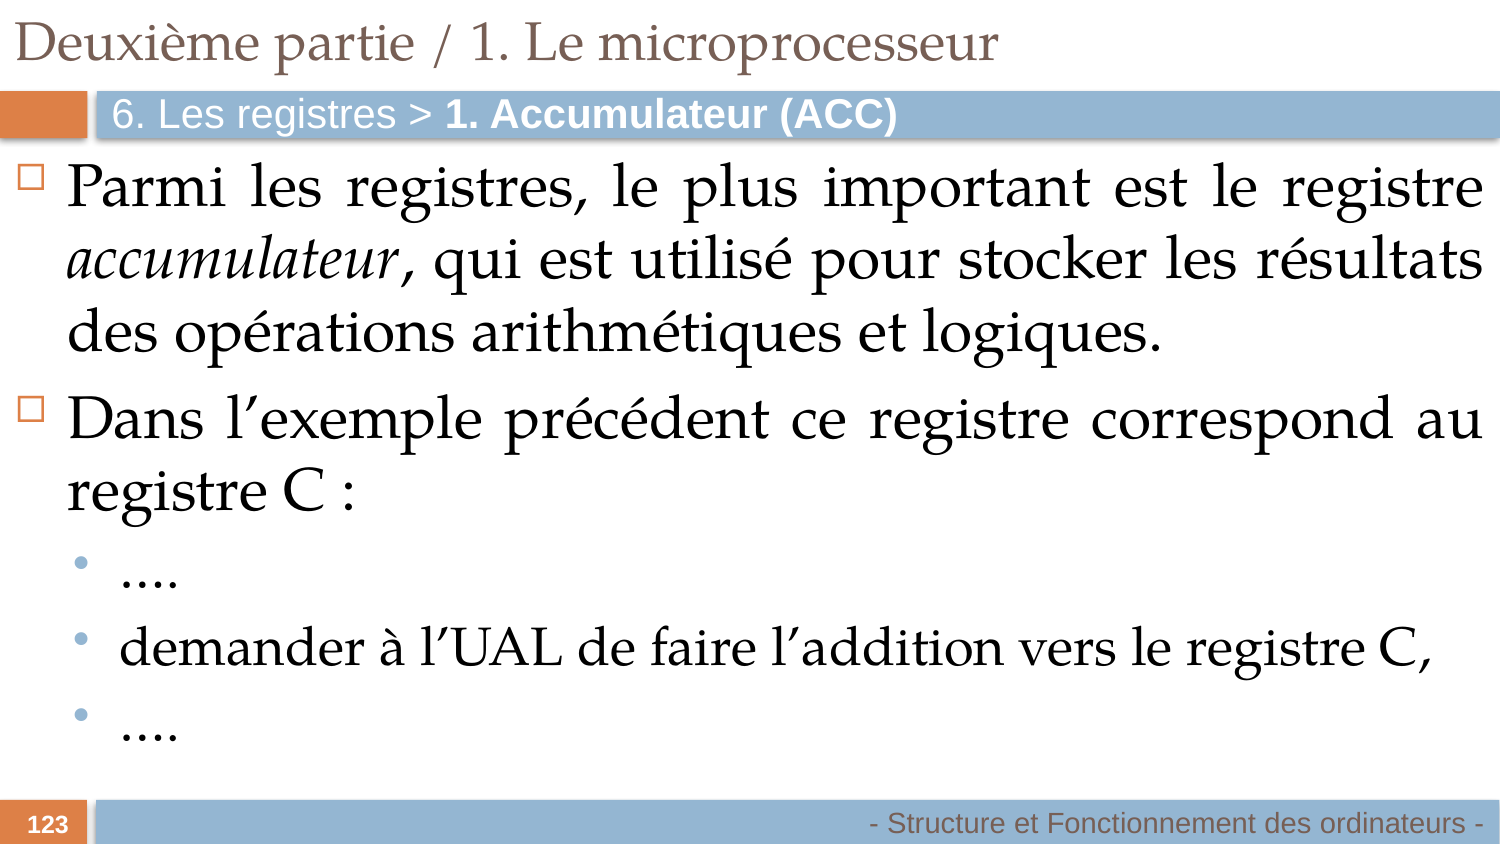

# Deuxième partie / 1. Le microprocesseur
6. Les registres > 1. Accumulateur (ACC)
Parmi les registres, le plus important est le registre accumulateur, qui est utilisé pour stocker les résultats des opérations arithmétiques et logiques.
Dans l’exemple précédent ce registre correspond au registre C :
….
demander à l’UAL de faire l’addition vers le registre C,
….
- Structure et Fonctionnement des ordinateurs -